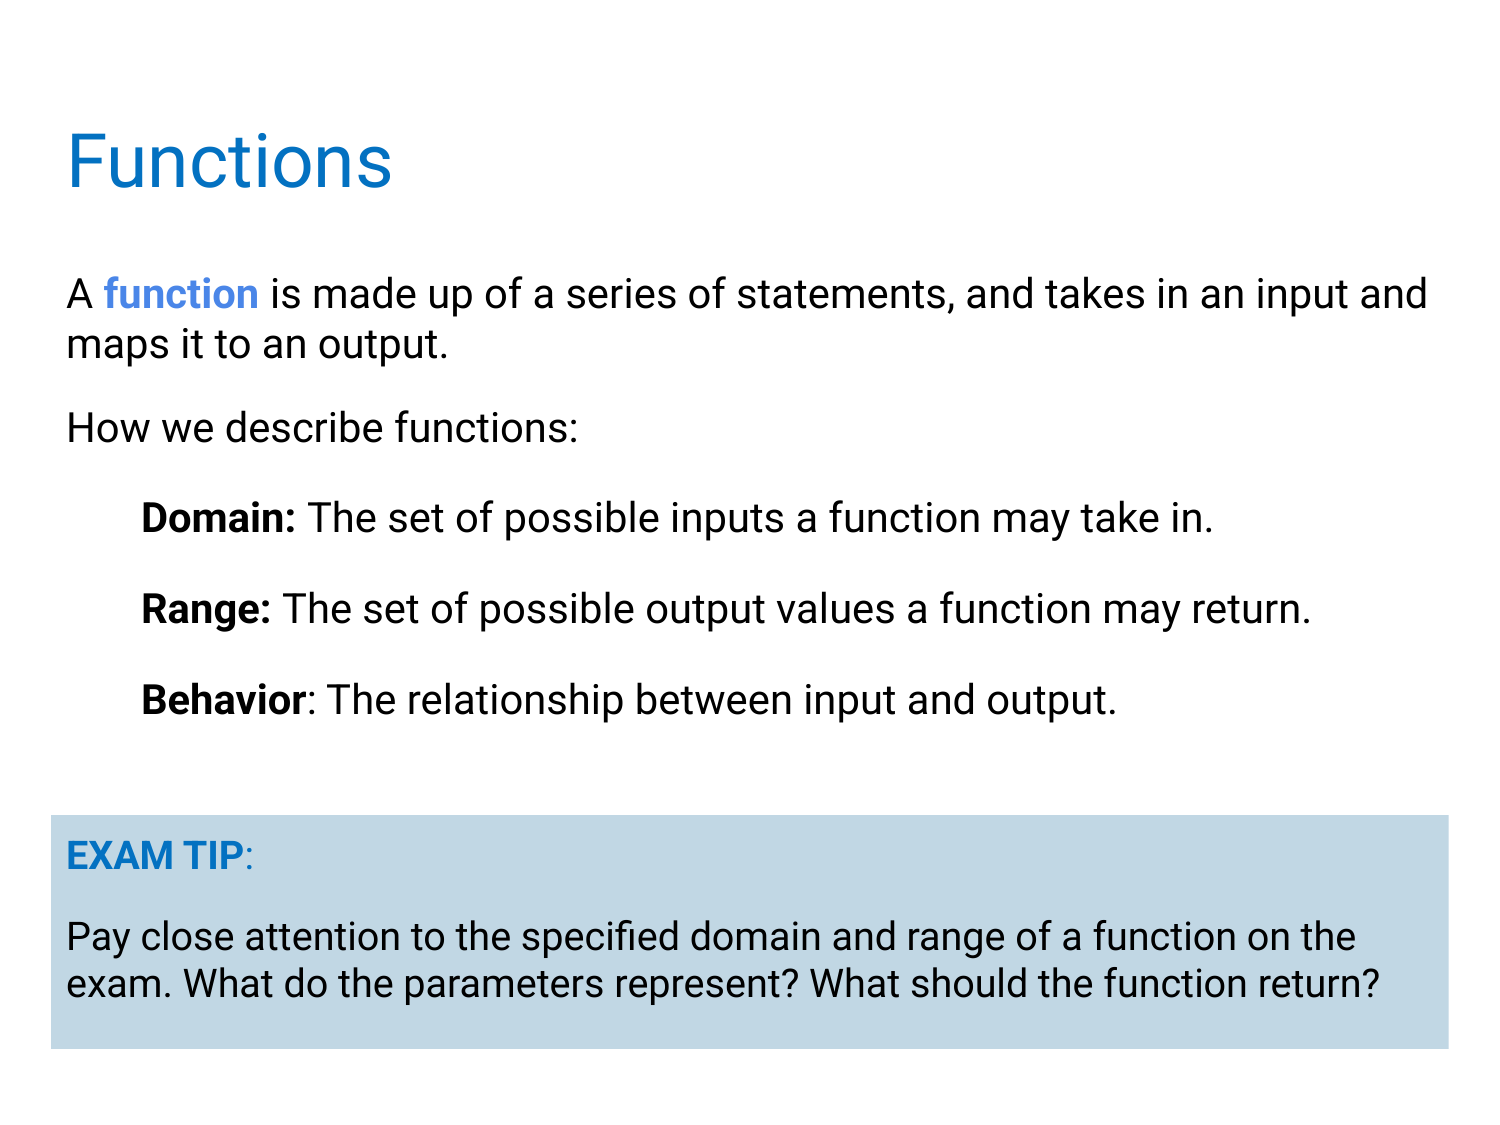

# Functions
A function is made up of a series of statements, and takes in an input and maps it to an output.
How we describe functions:
Domain: The set of possible inputs a function may take in.
Range: The set of possible output values a function may return.
Behavior: The relationship between input and output.

EXAM TIP:
Pay close attention to the specified domain and range of a function on the exam. What do the parameters represent? What should the function return?